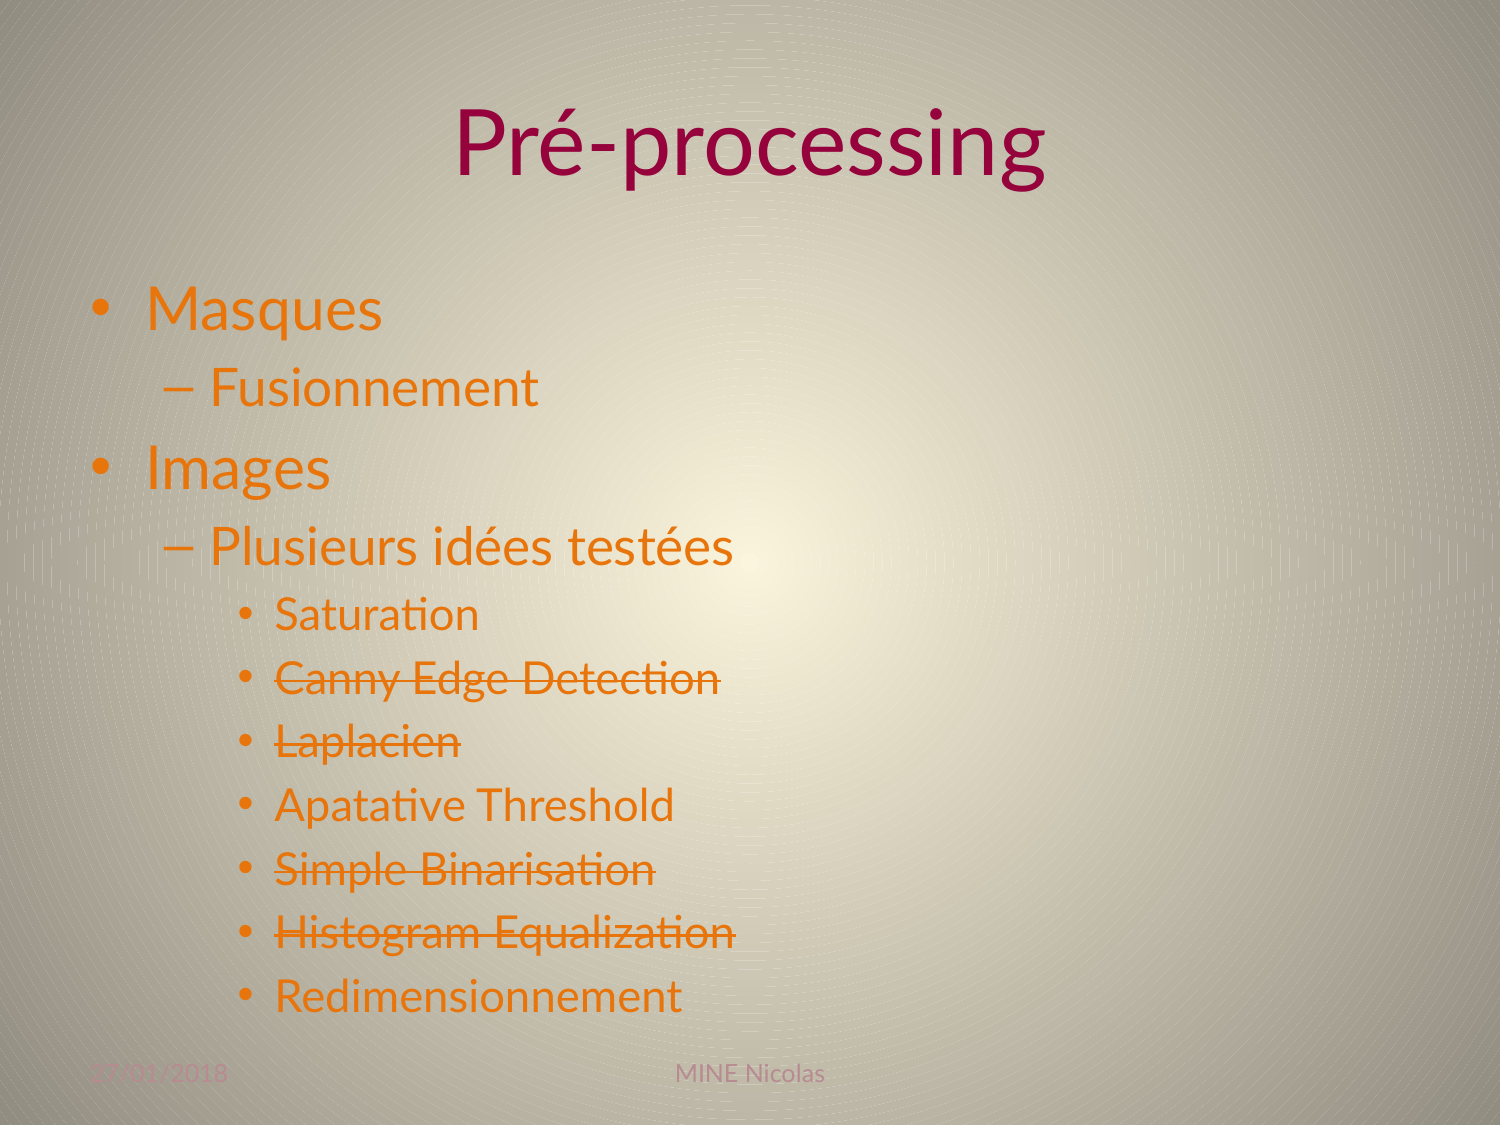

# Pré-processing
Masques
Fusionnement
Images
Plusieurs idées testées
Saturation
Canny Edge Detection
Laplacien
Apatative Threshold
Simple Binarisation
Histogram Equalization
Redimensionnement
27/01/2018
MINE Nicolas